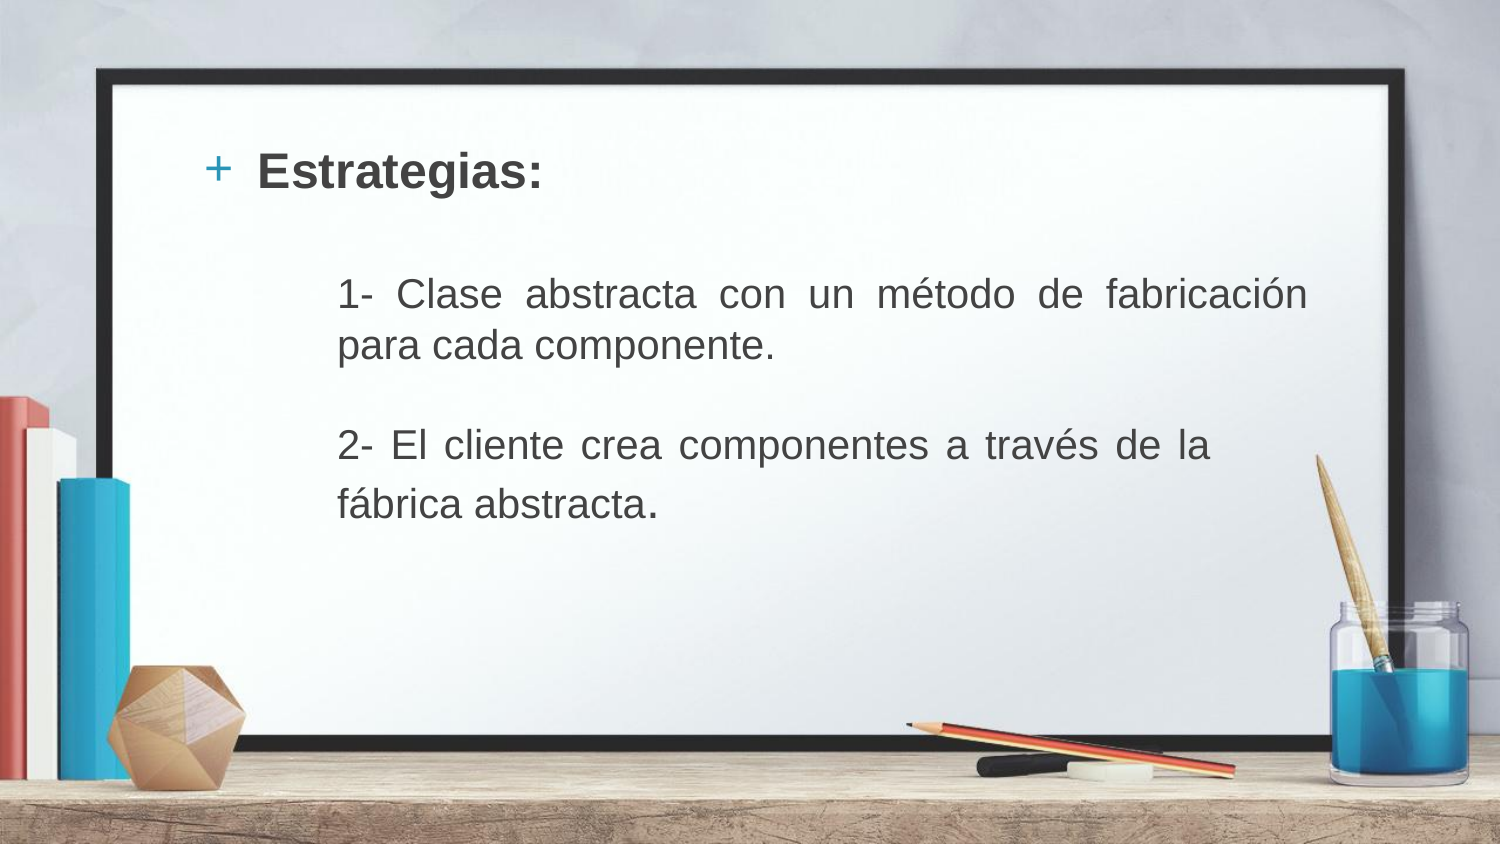

Estrategias:

	1- Clase abstracta con un método de fabricación 	para cada componente.

	2- El cliente crea componentes a través de la       	fábrica abstracta.